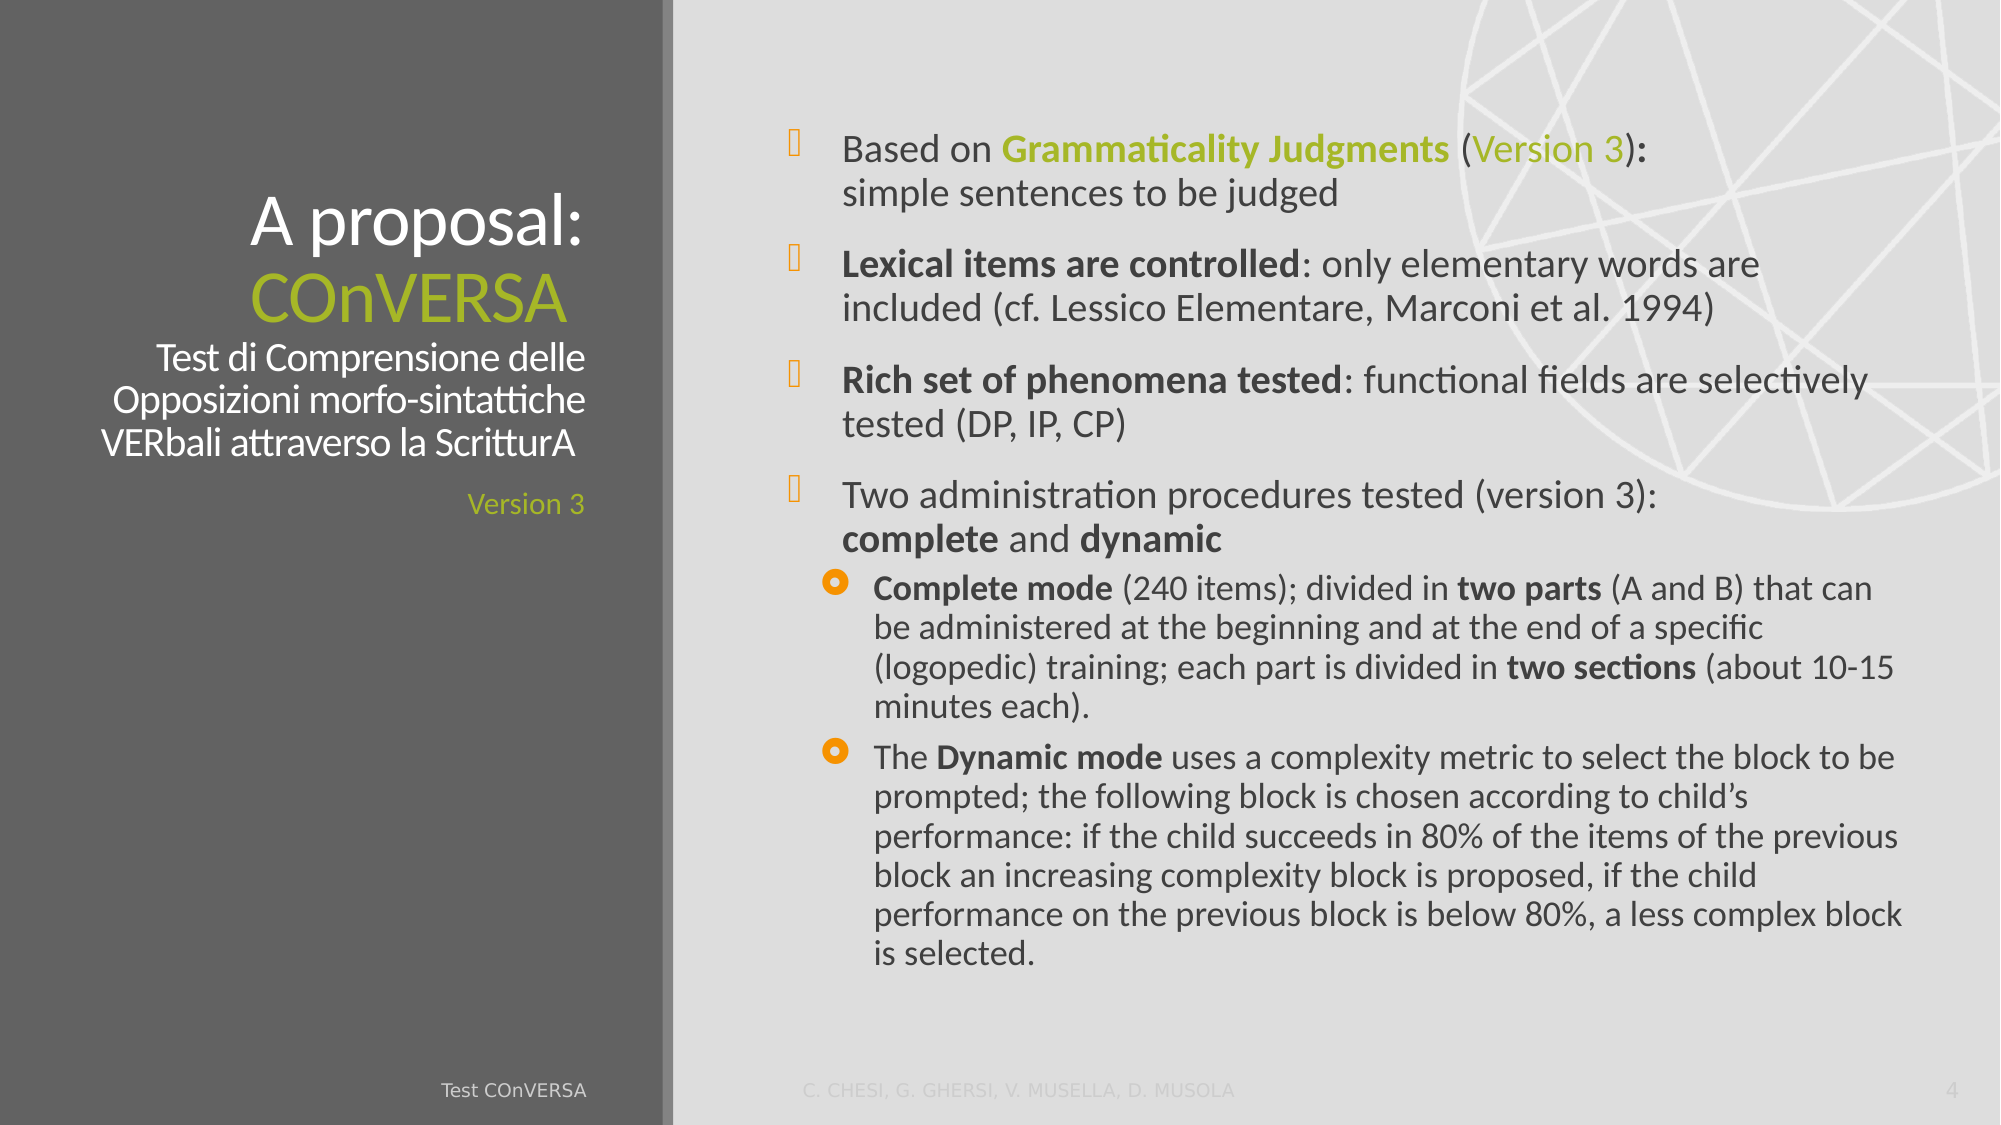

# A proposal: COnVERSA Test di Comprensione delle Opposizioni morfo-sintattiche VERbali attraverso la ScritturA
Based on Grammaticality Judgments (Version 3):
simple sentences to be judged
Lexical items are controlled: only elementary words are included (cf. Lessico Elementare, Marconi et al. 1994)
Rich set of phenomena tested: functional fields are selectively tested (DP, IP, CP)
Two administration procedures tested (version 3):
complete and dynamic
Complete mode (240 items); divided in two parts (A and B) that can be administered at the beginning and at the end of a specific (logopedic) training; each part is divided in two sections (about 10-15 minutes each).
The Dynamic mode uses a complexity metric to select the block to be prompted; the following block is chosen according to child’s performance: if the child succeeds in 80% of the items of the previous block an increasing complexity block is proposed, if the child performance on the previous block is below 80%, a less complex block is selected.
Version 3
4
Test COnVERSA
C. Chesi, G. Ghersi, V. Musella, D. Musola